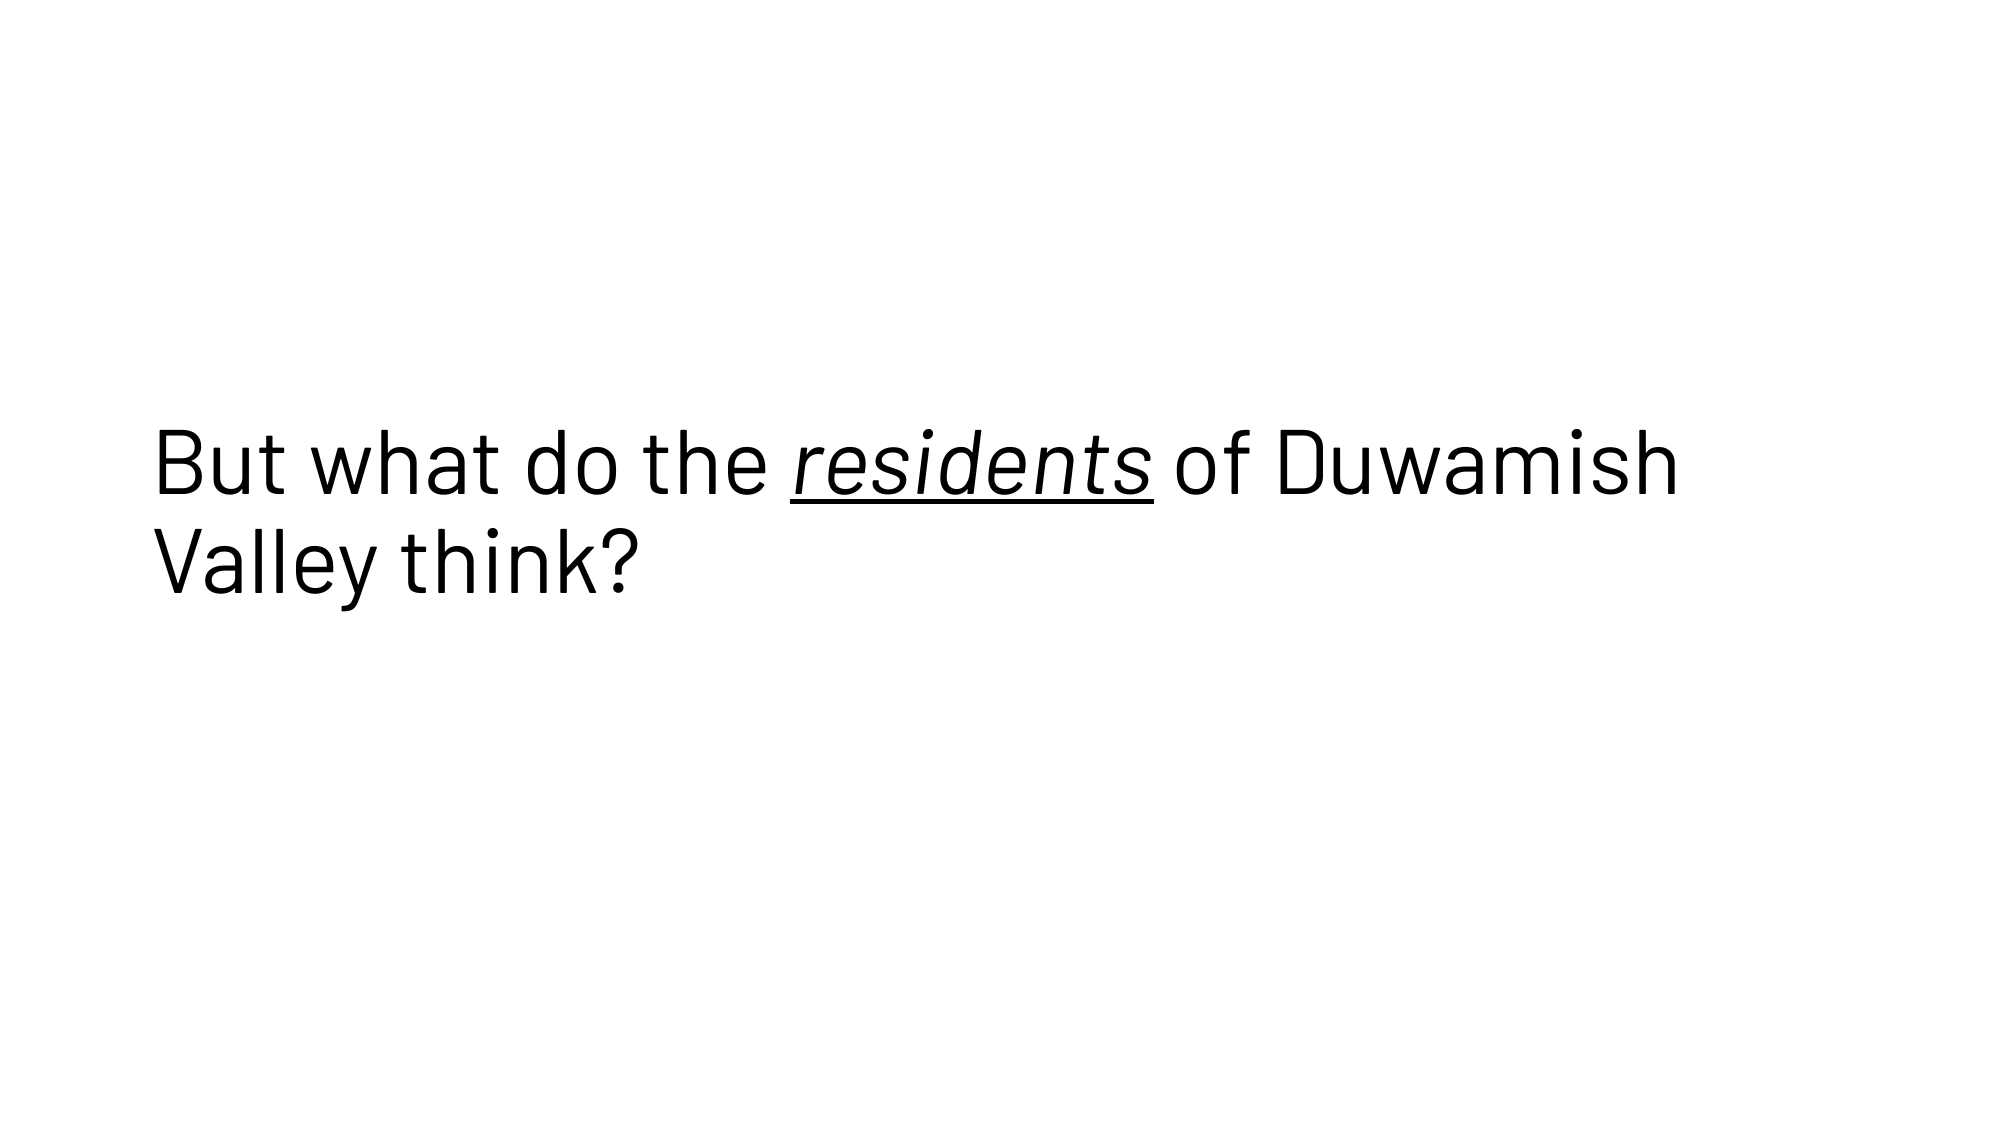

# But what do the residents of Duwamish Valley think?